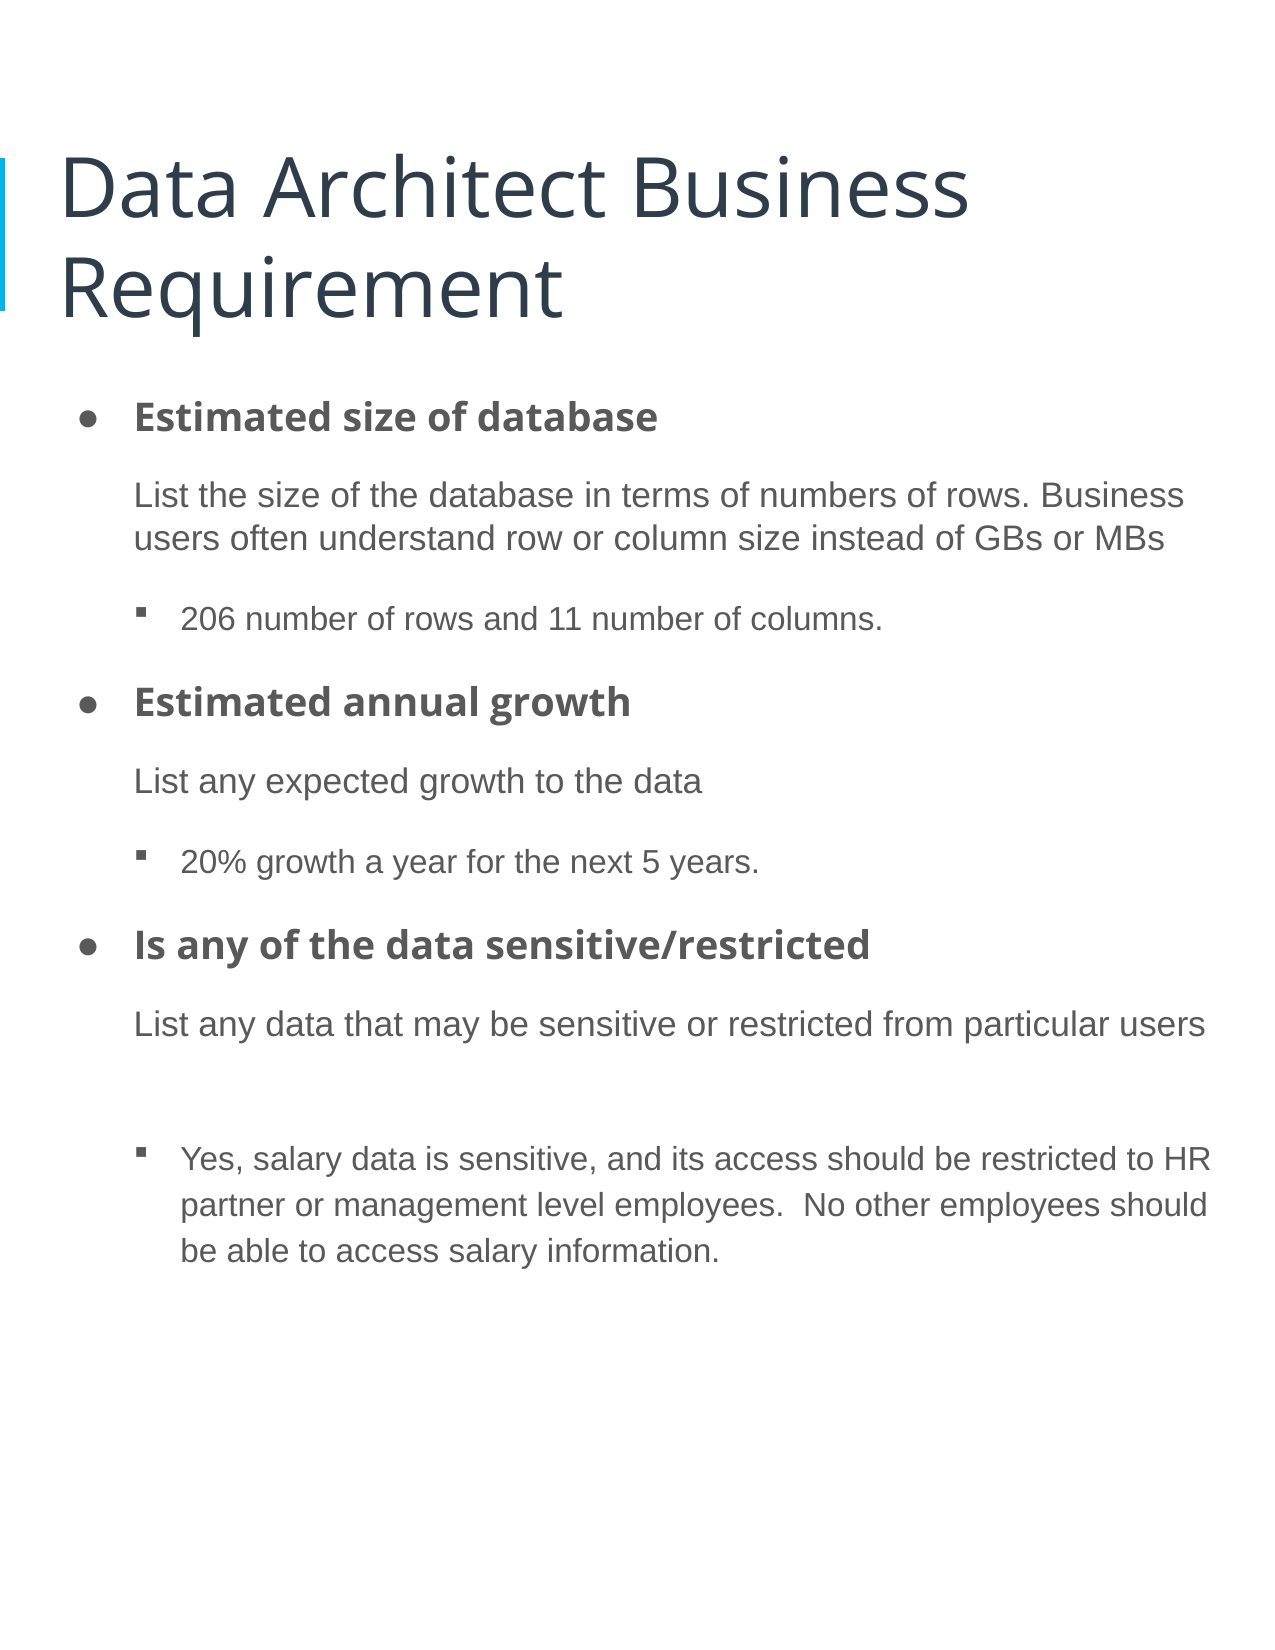

# Data Architect Business Requirement
Estimated size of database
List the size of the database in terms of numbers of rows. Business users often understand row or column size instead of GBs or MBs
206 number of rows and 11 number of columns.
Estimated annual growth
List any expected growth to the data
20% growth a year for the next 5 years.
Is any of the data sensitive/restricted
List any data that may be sensitive or restricted from particular users

Yes, salary data is sensitive, and its access should be restricted to HR partner or management level employees.  No other employees should be able to access salary information.